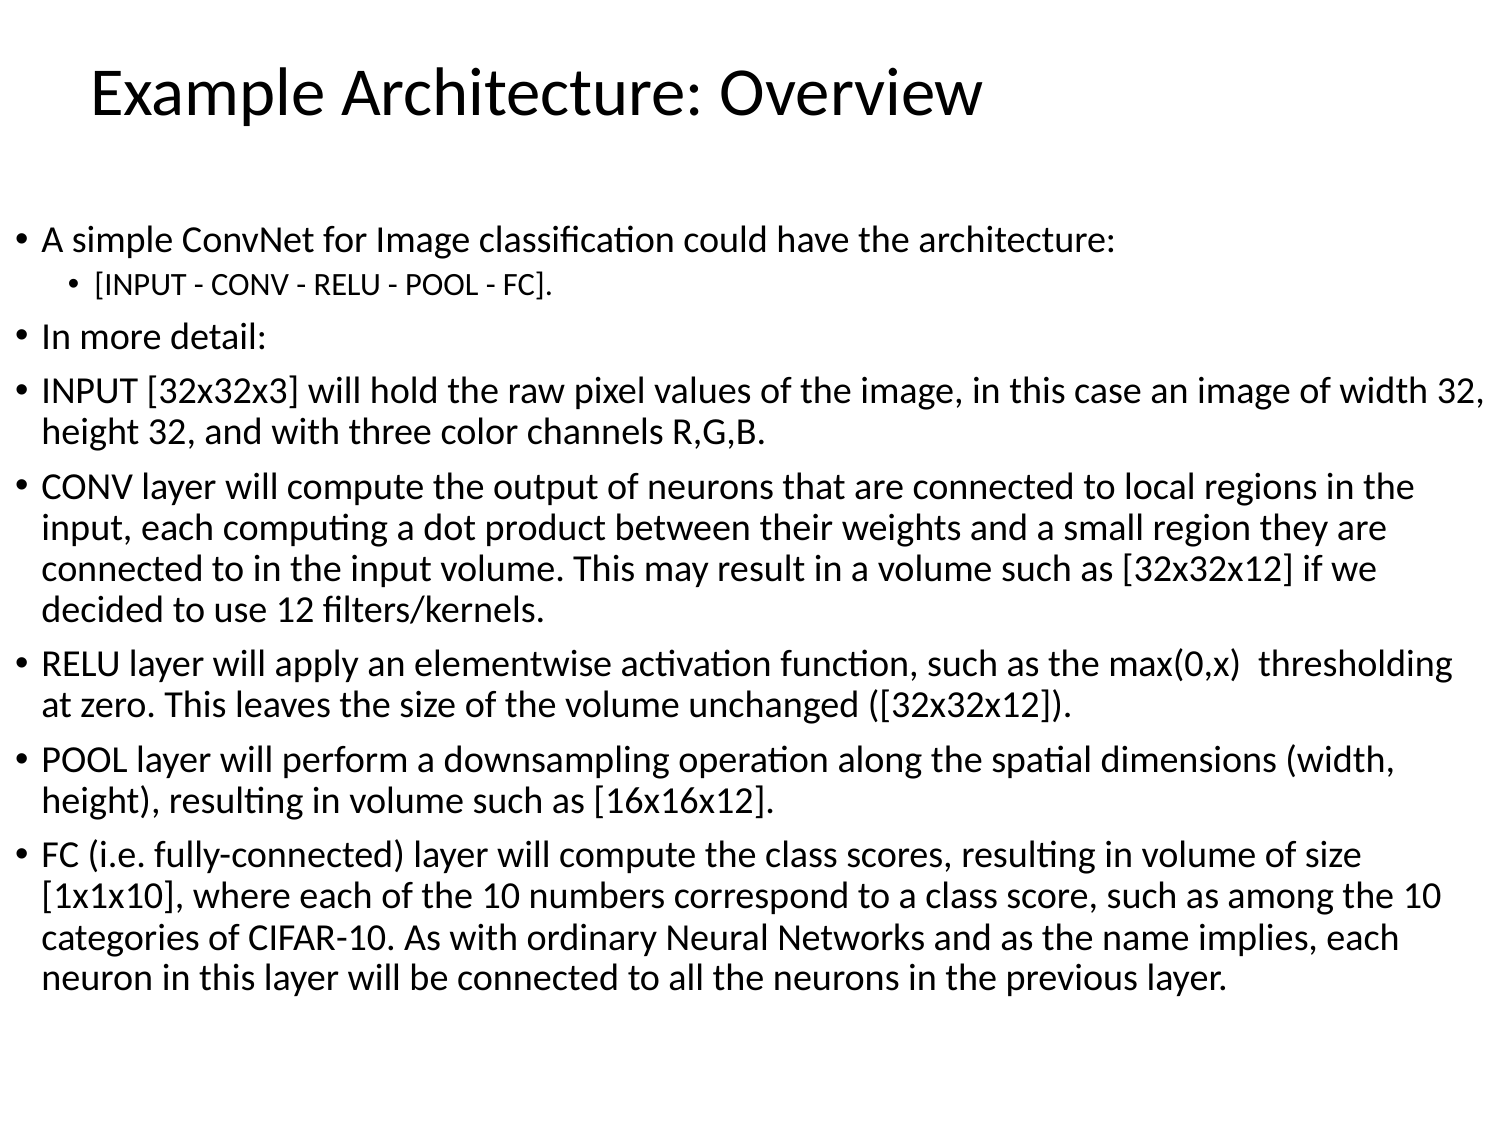

# Example Architecture: Overview
A simple ConvNet for Image classification could have the architecture:
[INPUT - CONV - RELU - POOL - FC].
In more detail:
INPUT [32x32x3] will hold the raw pixel values of the image, in this case an image of width 32, height 32, and with three color channels R,G,B.
CONV layer will compute the output of neurons that are connected to local regions in the input, each computing a dot product between their weights and a small region they are connected to in the input volume. This may result in a volume such as [32x32x12] if we decided to use 12 filters/kernels.
RELU layer will apply an elementwise activation function, such as the max(0,x)  thresholding at zero. This leaves the size of the volume unchanged ([32x32x12]).
POOL layer will perform a downsampling operation along the spatial dimensions (width, height), resulting in volume such as [16x16x12].
FC (i.e. fully-connected) layer will compute the class scores, resulting in volume of size [1x1x10], where each of the 10 numbers correspond to a class score, such as among the 10 categories of CIFAR-10. As with ordinary Neural Networks and as the name implies, each neuron in this layer will be connected to all the neurons in the previous layer.